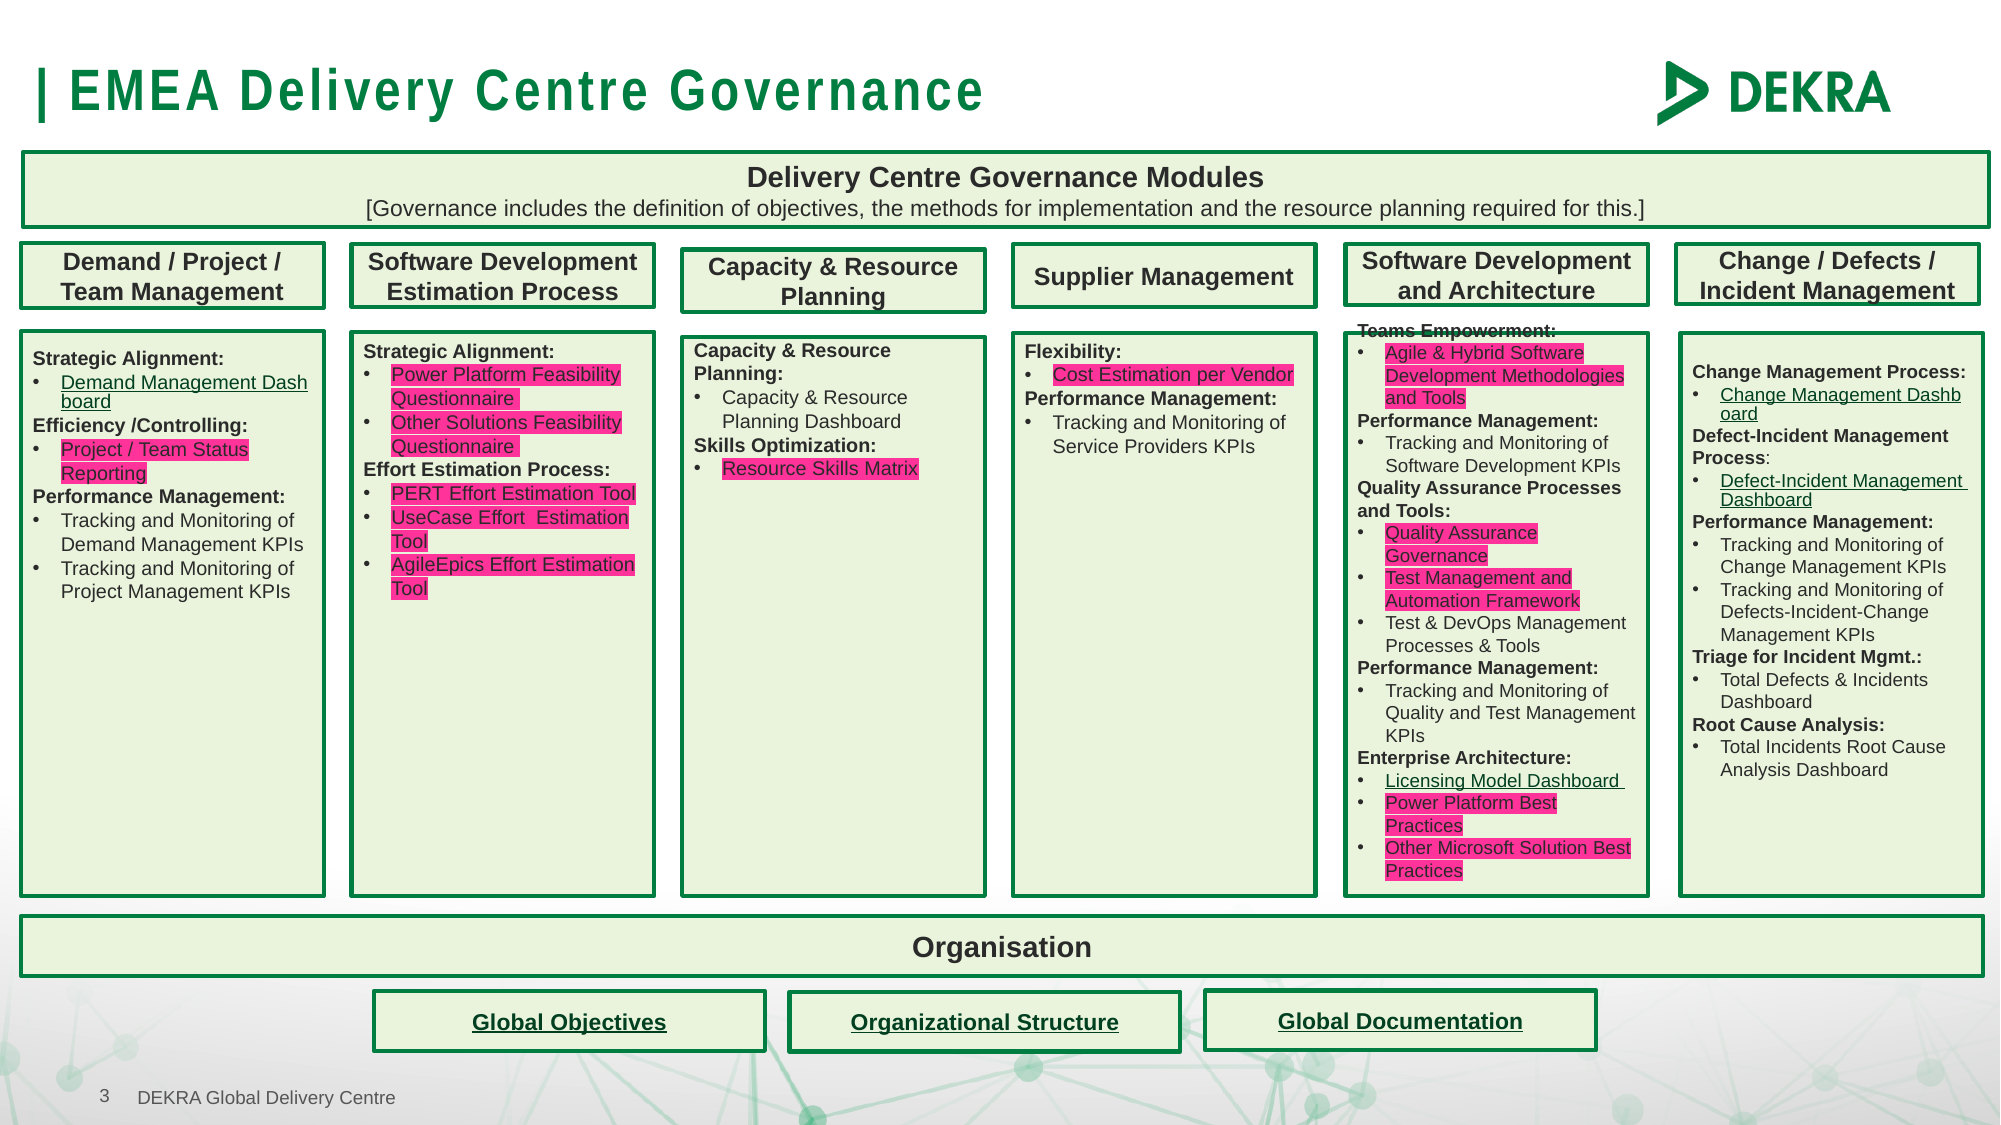

# | EMEA Delivery Centre Governance
Delivery Centre Governance Modules
[Governance includes the definition of objectives, the methods for implementation and the resource planning required for this.]
Demand / Project / Team Management
Change / Defects / Incident Management
Software Development Estimation Process
Supplier Management
Software Development and Architecture
Capacity & Resource Planning

Strategic Alignment:
Demand Management Dashboard
Efficiency /Controlling:
Project / Team Status Reporting
Performance Management:
Tracking and Monitoring of Demand Management KPIs
Tracking and Monitoring of Project Management KPIs

Strategic Alignment:
Power Platform Feasibility Questionnaire
Other Solutions Feasibility Questionnaire
Effort Estimation Process:
PERT Effort Estimation Tool
UseCase Effort  Estimation Tool
AgileEpics Effort Estimation Tool

Change Management Process:
Change Management Dashboard
Defect-Incident Management Process:
Defect-Incident Management Dashboard
Performance Management:
Tracking and Monitoring of Change Management KPIs
Tracking and Monitoring of Defects-Incident-Change Management KPIs
Triage for Incident Mgmt.:
Total Defects & Incidents Dashboard
Root Cause Analysis:
Total Incidents Root Cause Analysis Dashboard

Flexibility:
Cost Estimation per Vendor
Performance Management:
Tracking and Monitoring of Service Providers KPIs

Teams Empowerment:
Agile & Hybrid Software Development Methodologies and Tools
Performance Management:
Tracking and Monitoring of Software Development KPIs
Quality Assurance Processes and Tools:
Quality Assurance Governance
Test Management and Automation Framework
Test & DevOps Management Processes & Tools
Performance Management:
Tracking and Monitoring of Quality and Test Management KPIs
Enterprise Architecture:
Licensing Model Dashboard
Power Platform Best Practices
Other Microsoft Solution Best Practices

Capacity & Resource Planning:
Capacity & Resource Planning Dashboard
Skills Optimization:
Resource Skills Matrix

Organisation
Global Documentation
Global Objectives
Organizational Structure
3
DEKRA Global Delivery Centre